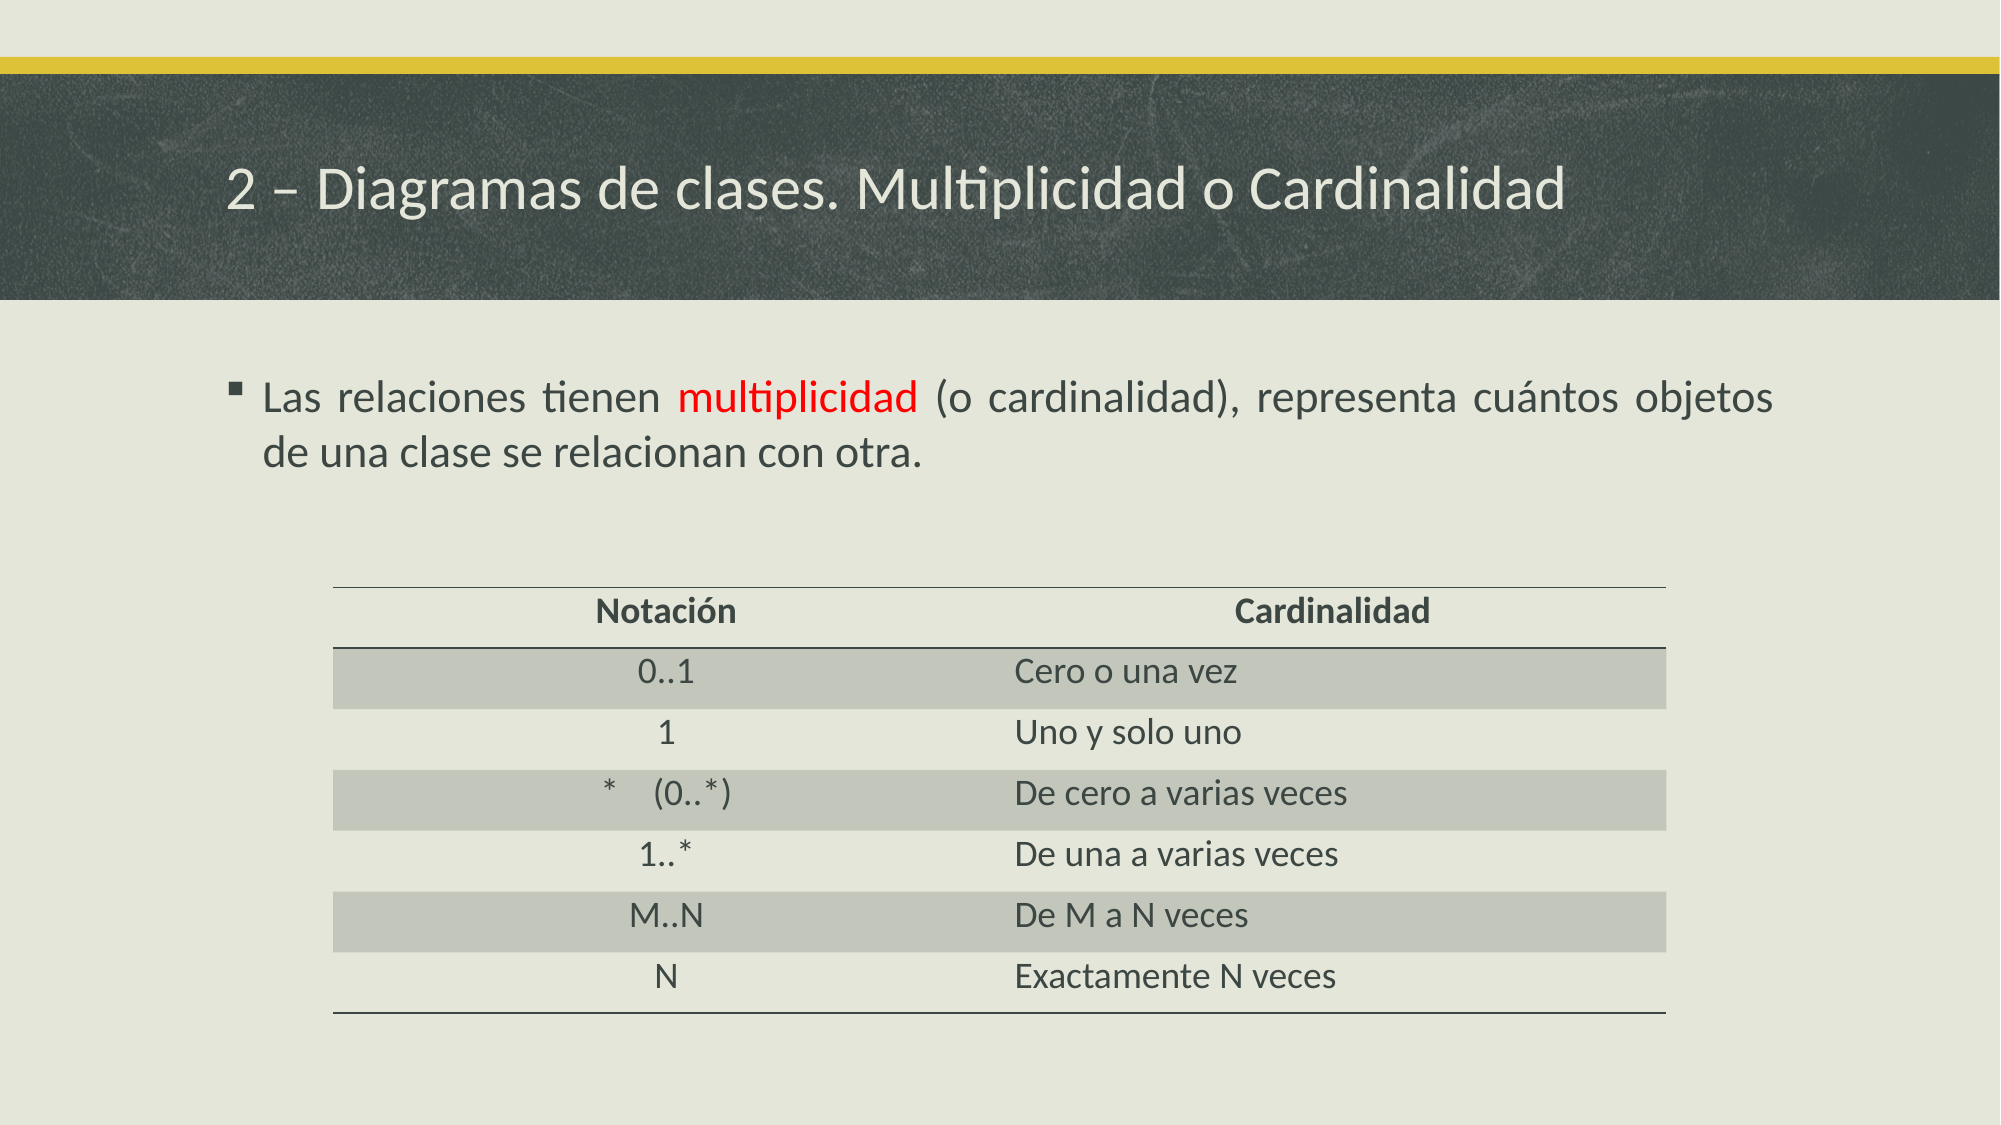

# 2 – Diagramas de clases. Multiplicidad o Cardinalidad
Las relaciones tienen multiplicidad (o cardinalidad), representa cuántos objetos de una clase se relacionan con otra.
| Notación | Cardinalidad |
| --- | --- |
| 0..1 | Cero o una vez |
| 1 | Uno y solo uno |
| \* (0..\*) | De cero a varias veces |
| 1..\* | De una a varias veces |
| M..N | De M a N veces |
| N | Exactamente N veces |